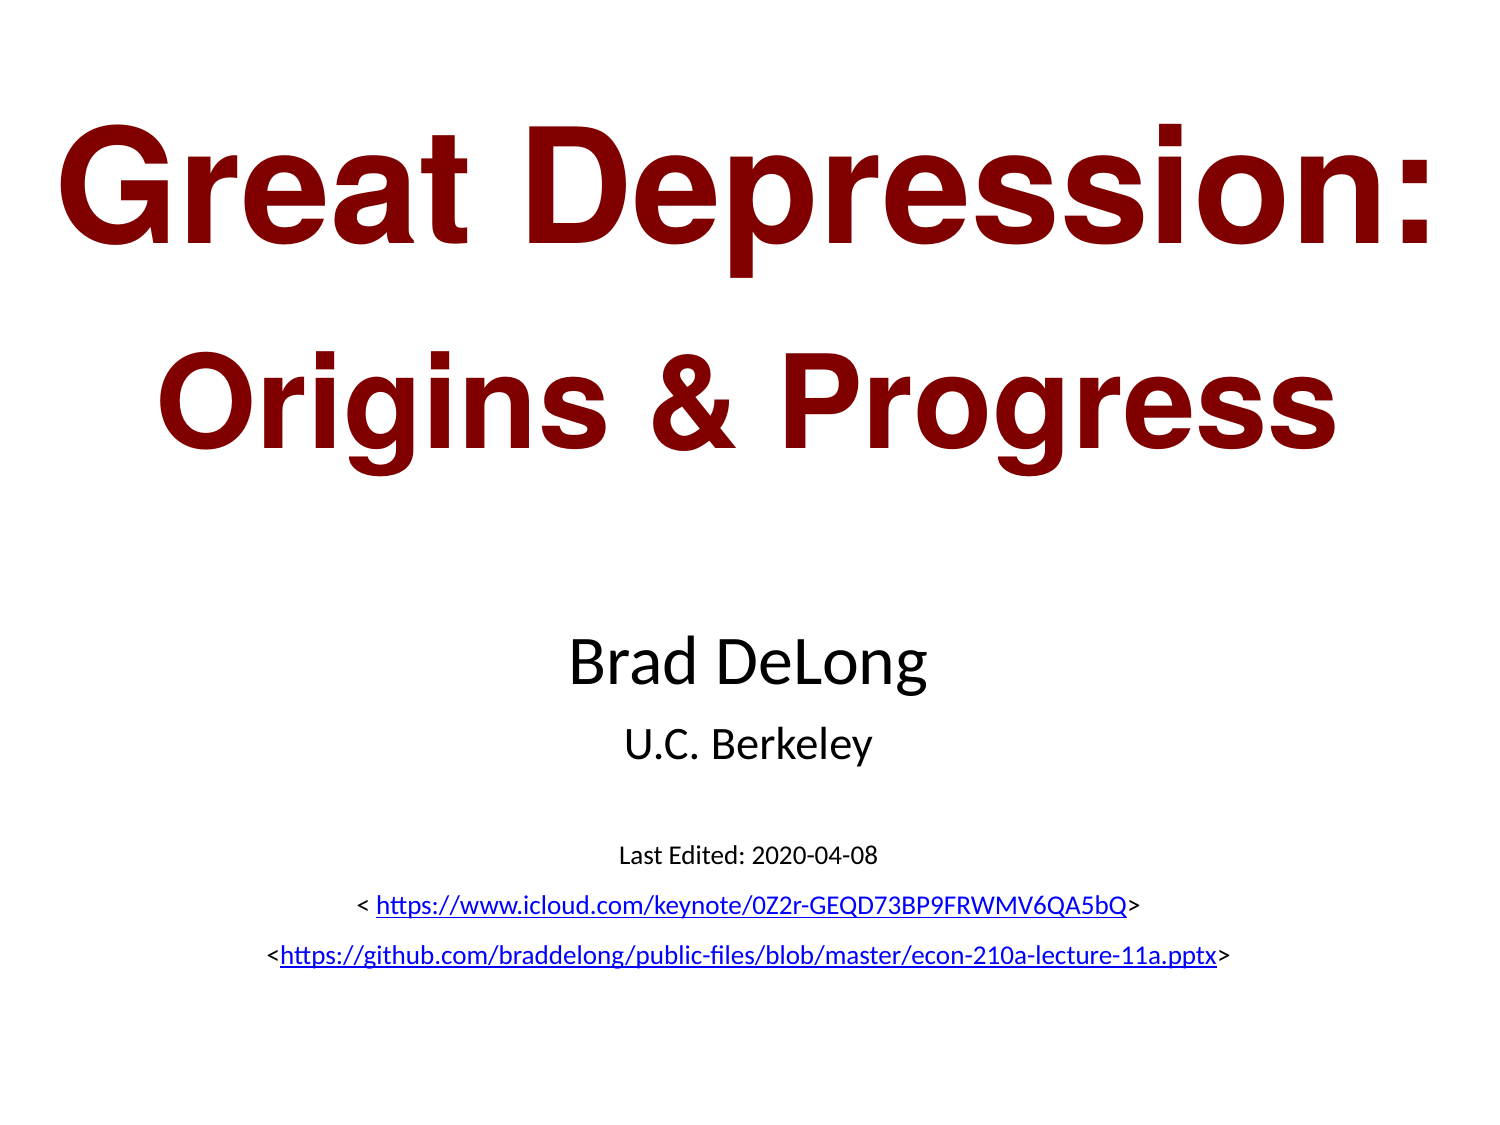

Great Depression:
Origins & Progress
Brad DeLong
U.C. Berkeley

Last Edited: 2020-04-08
< https://www.icloud.com/keynote/0Z2r-GEQD73BP9FRWMV6QA5bQ>
<https://github.com/braddelong/public-files/blob/master/econ-210a-lecture-11a.pptx>